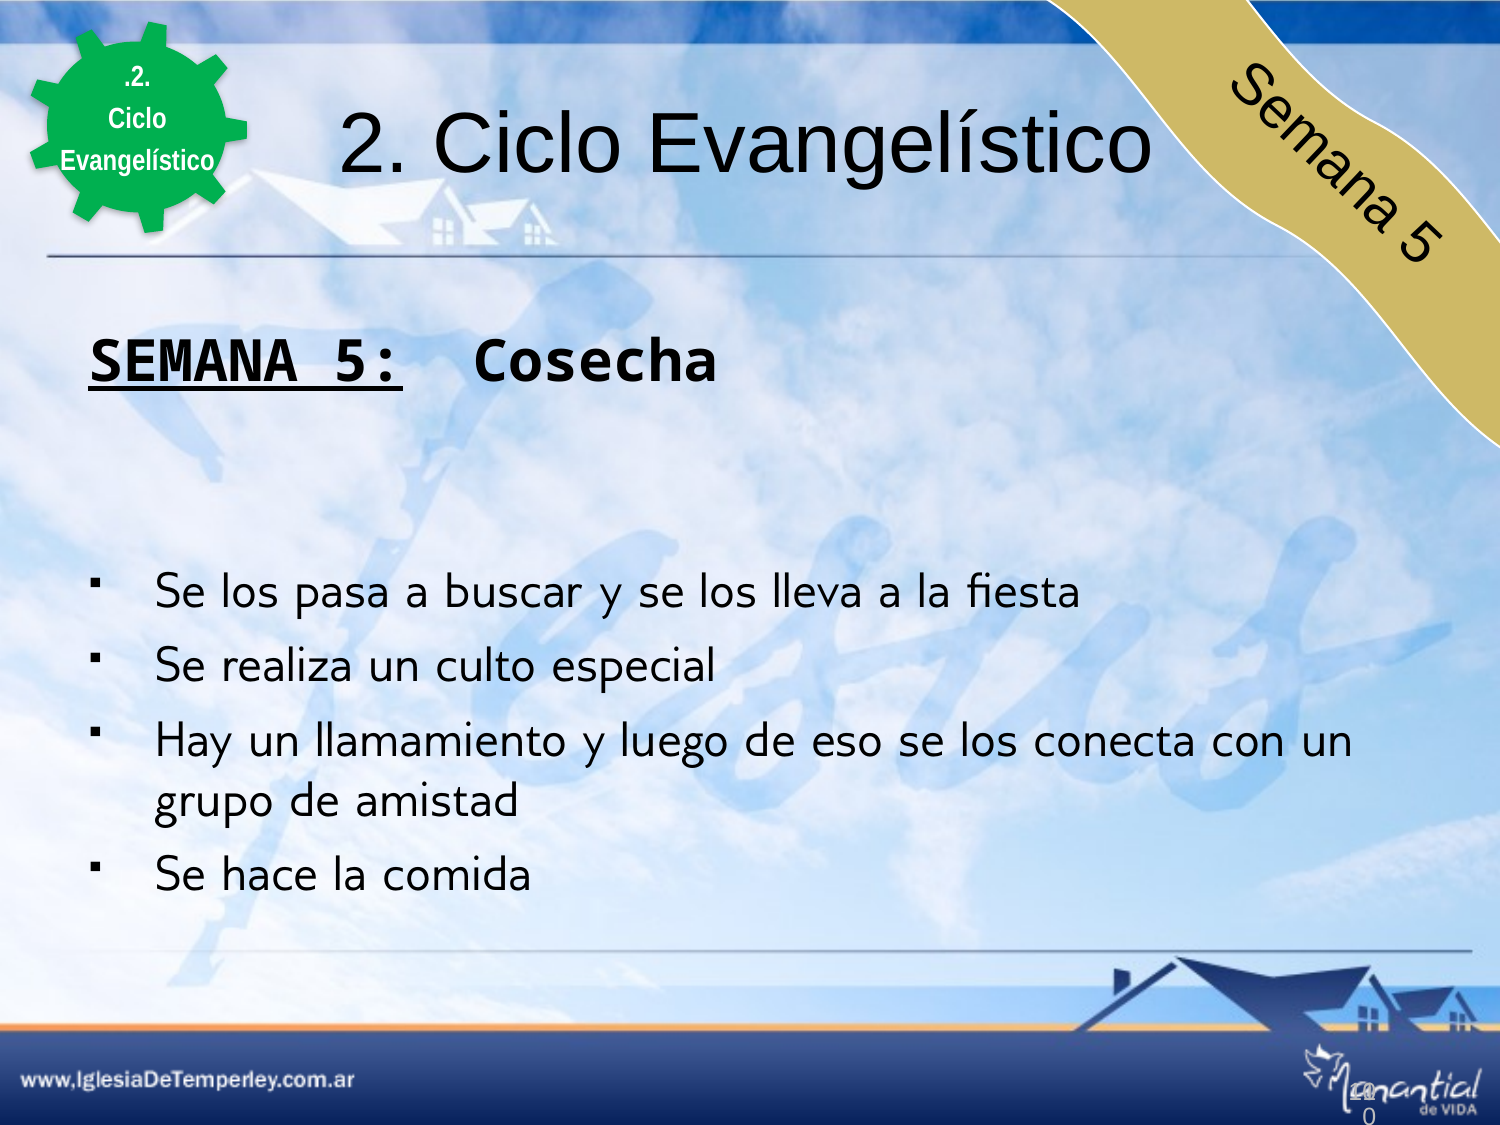

# 2. Ciclo Evangelístico

.2.
Ciclo
Evangelístico
Semana 5
SEMANA 5:  Cosecha

Se los pasa a buscar y se los lleva a la fiesta
Se realiza un culto especial
Hay un llamamiento y luego de eso se los conecta con un grupo de amistad
Se hace la comida

10
10